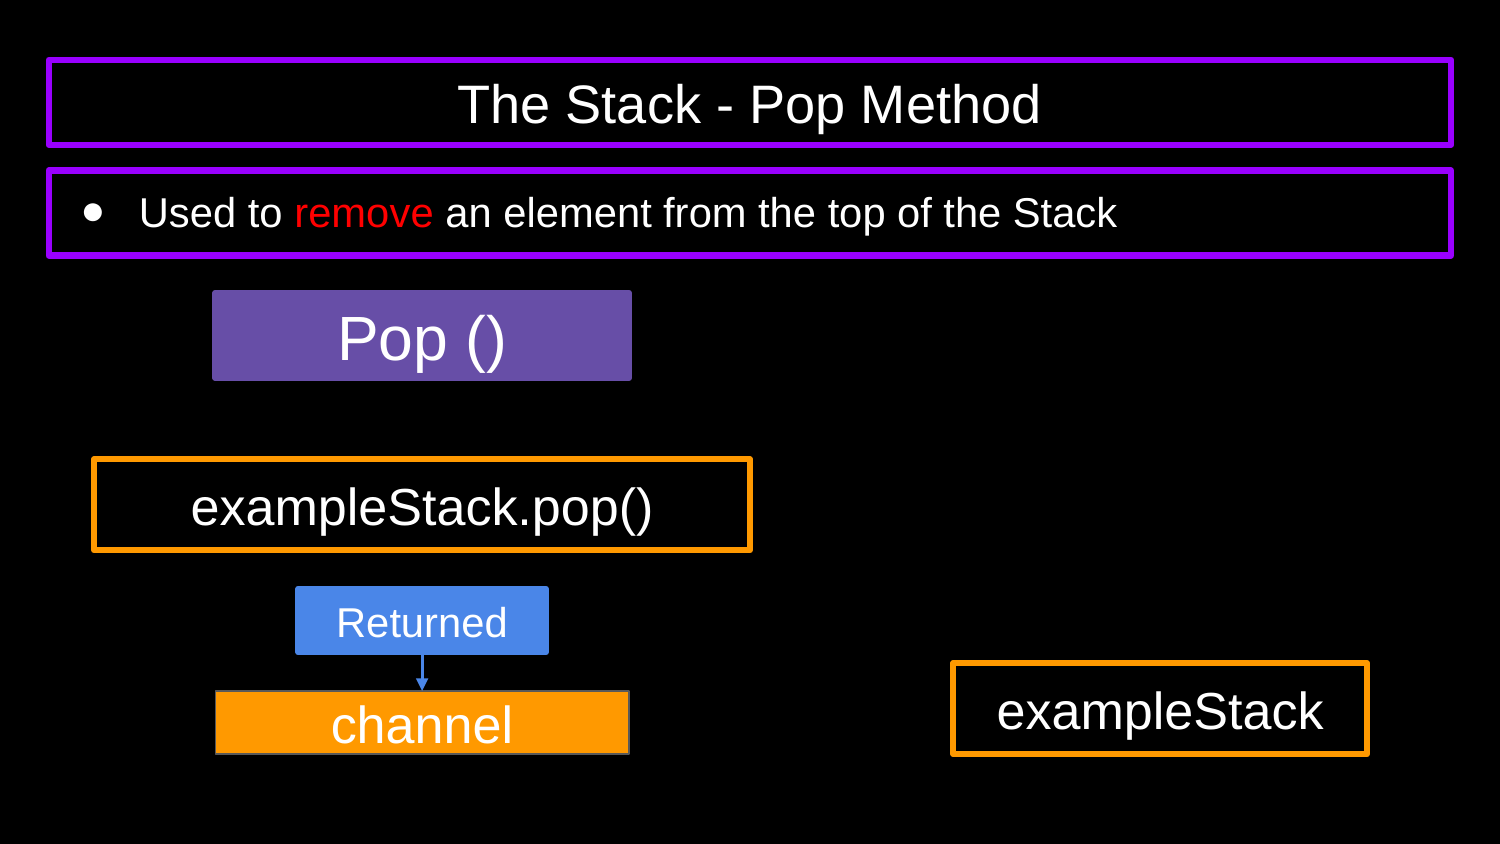

# The Stack - Pop Method
Used to remove an element from the top of the Stack
Pop ()
exampleStack.pop()
Returned
exampleStack
channel